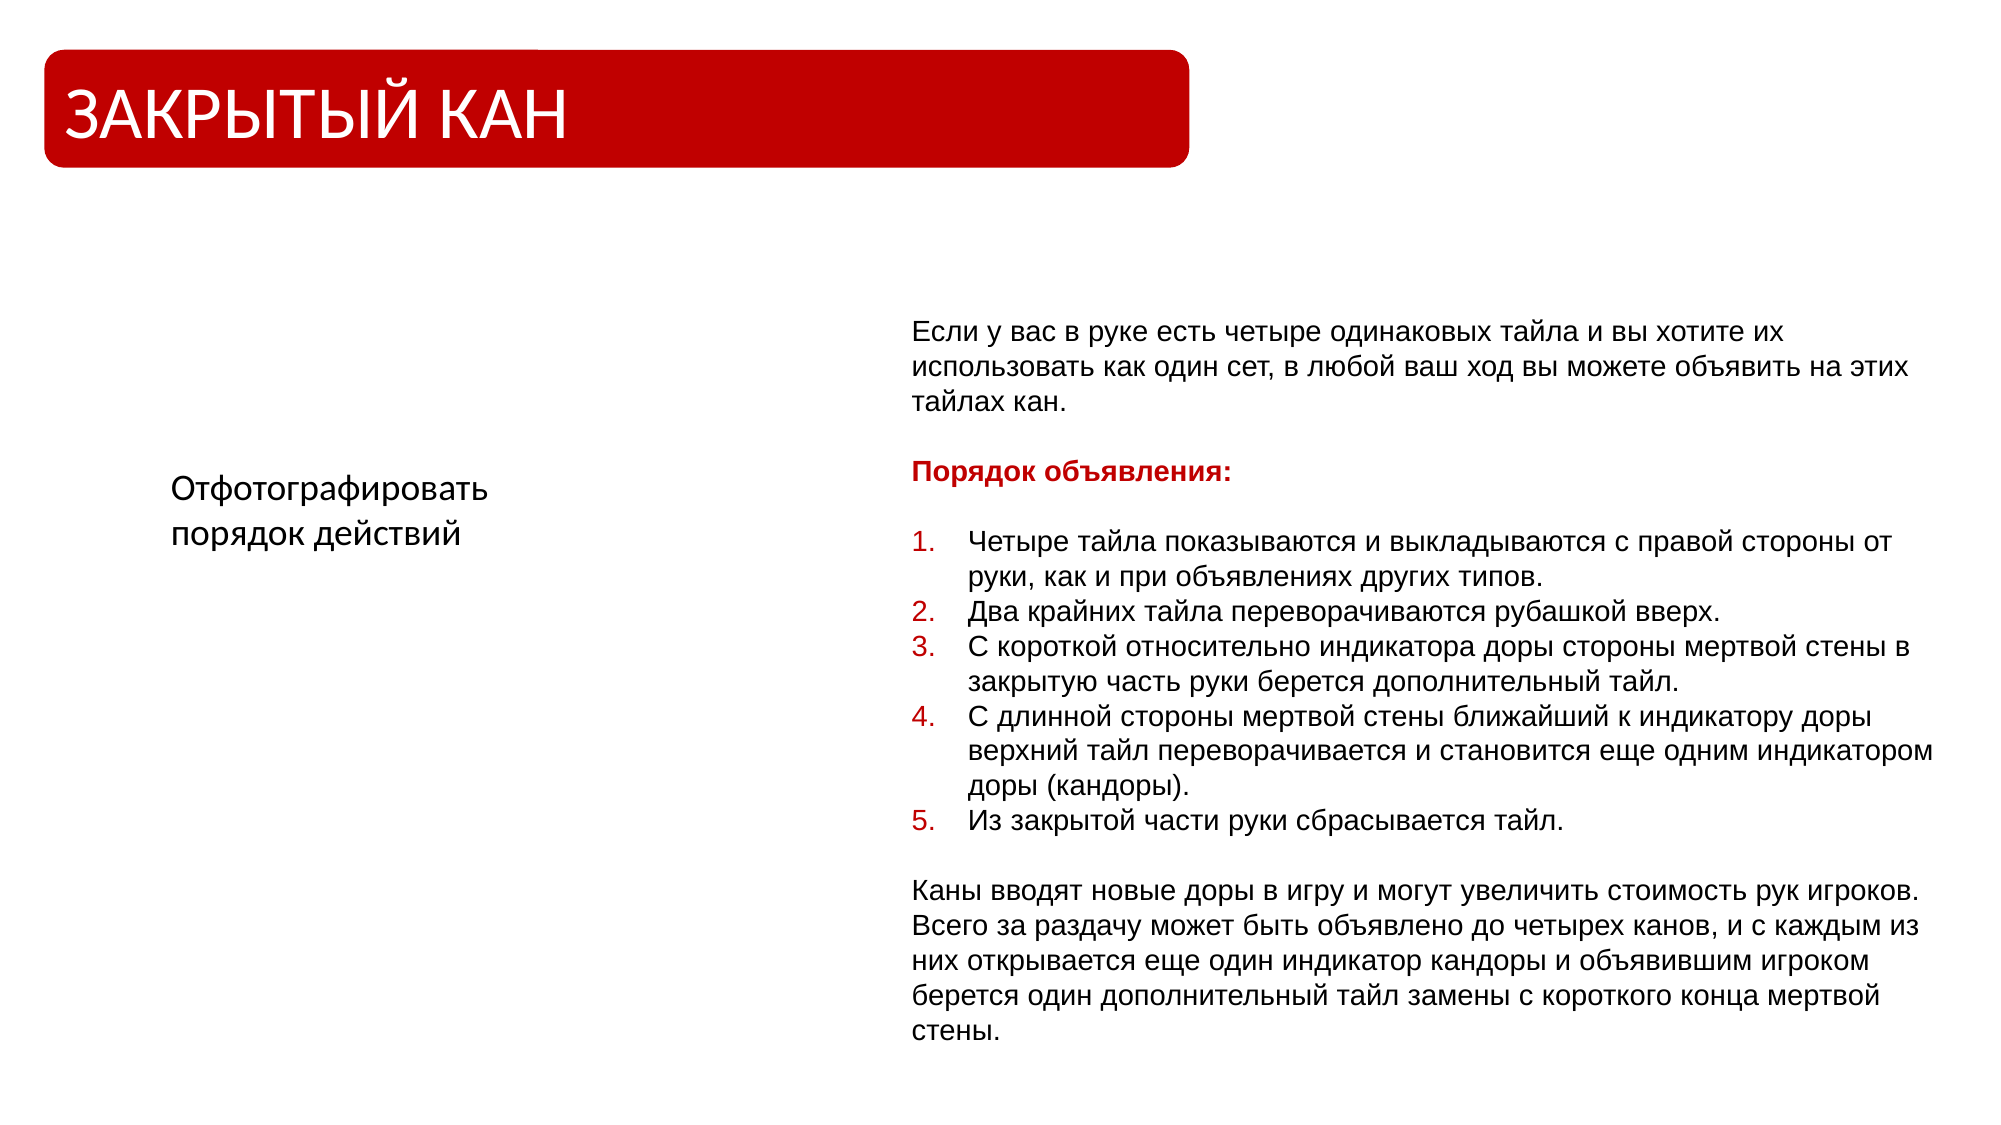

ЗАКРЫТЫЙ КАН
Если у вас в руке есть четыре одинаковых тайла и вы хотите их использовать как один сет, в любой ваш ход вы можете объявить на этих тайлах кан.

Порядок объявления:

Четыре тайла показываются и выкладываются с правой стороны от руки, как и при объявлениях других типов.
Два крайних тайла переворачиваются рубашкой вверх.
С короткой относительно индикатора доры стороны мертвой стены в закрытую часть руки берется дополнительный тайл.
С длинной стороны мертвой стены ближайший к индикатору доры верхний тайл переворачивается и становится еще одним индикатором доры (кандоры).
Из закрытой части руки сбрасывается тайл.

Каны вводят новые доры в игру и могут увеличить стоимость рук игроков. Всего за раздачу может быть объявлено до четырех канов, и с каждым из них открывается еще один индикатор кандоры и объявившим игроком берется один дополнительный тайл замены с короткого конца мертвой стены.

Отфотографировать порядок действий